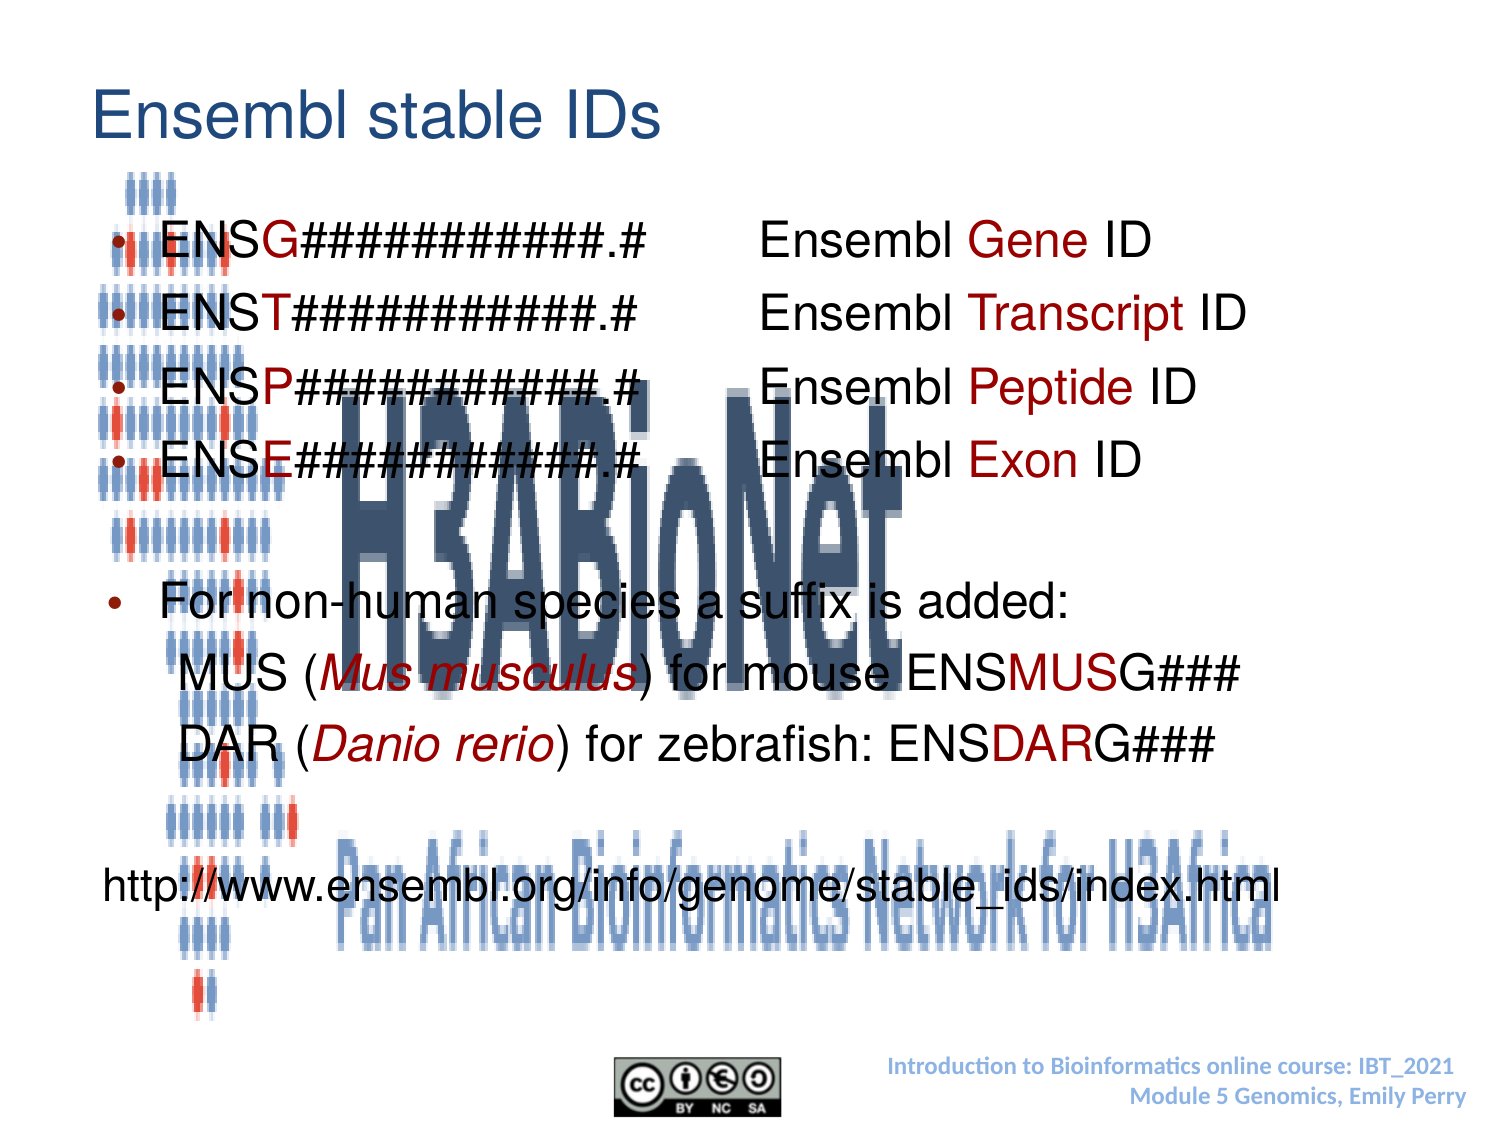

# Ensembl stable IDs
ENSG###########.#	Ensembl Gene ID
ENST###########.#	Ensembl Transcript ID
ENSP###########.#	Ensembl Peptide ID
ENSE###########.#	Ensembl Exon ID

For non-human species a suffix is added:
MUS (Mus musculus) for mouse ENSMUSG###
DAR (Danio rerio) for zebrafish: ENSDARG###

http://www.ensembl.org/info/genome/stable_ids/index.html